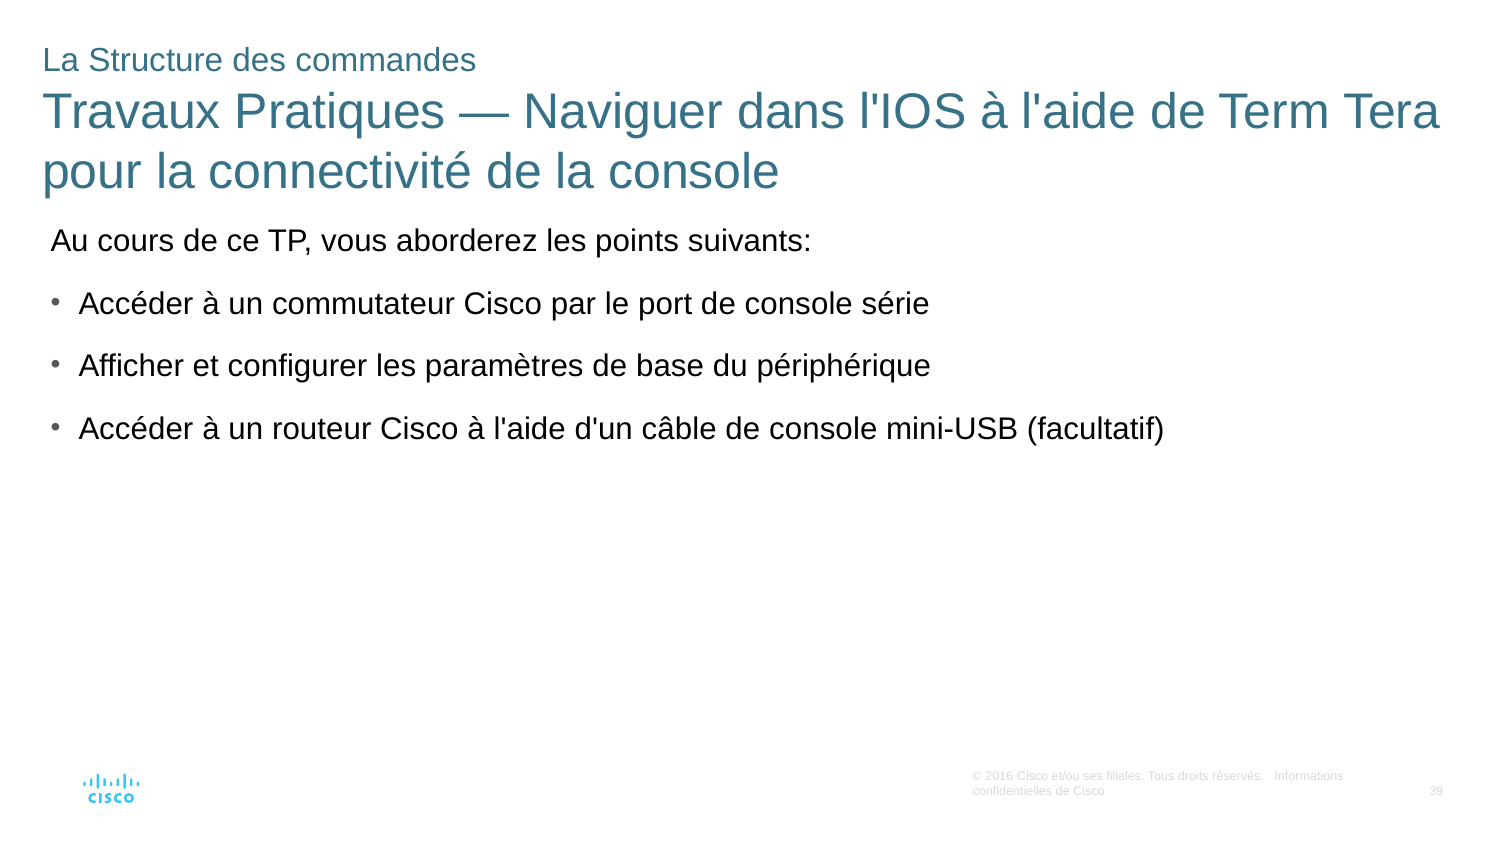

# La Structure des commandes Travaux Pratiques — Naviguer dans l'IOS à l'aide de Term Tera pour la connectivité de la console
Au cours de ce TP, vous aborderez les points suivants:
Accéder à un commutateur Cisco par le port de console série
Afficher et configurer les paramètres de base du périphérique
Accéder à un routeur Cisco à l'aide d'un câble de console mini-USB (facultatif)